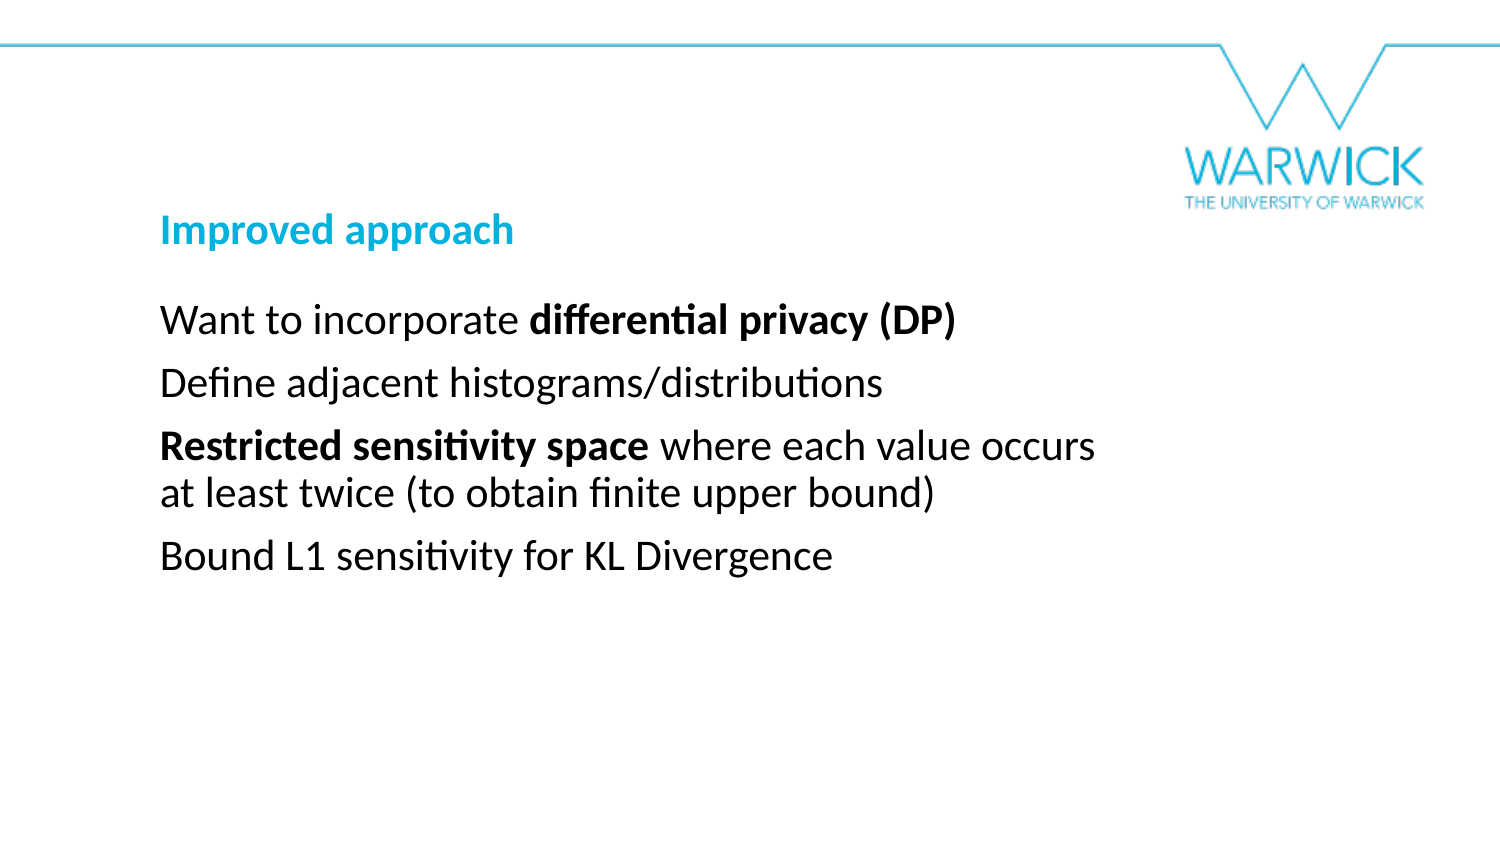

Improved approach

Want to incorporate differential privacy (DP)
Define adjacent histograms/distributions
Restricted sensitivity space where each value occurs at least twice (to obtain finite upper bound)
Bound L1 sensitivity for KL Divergence